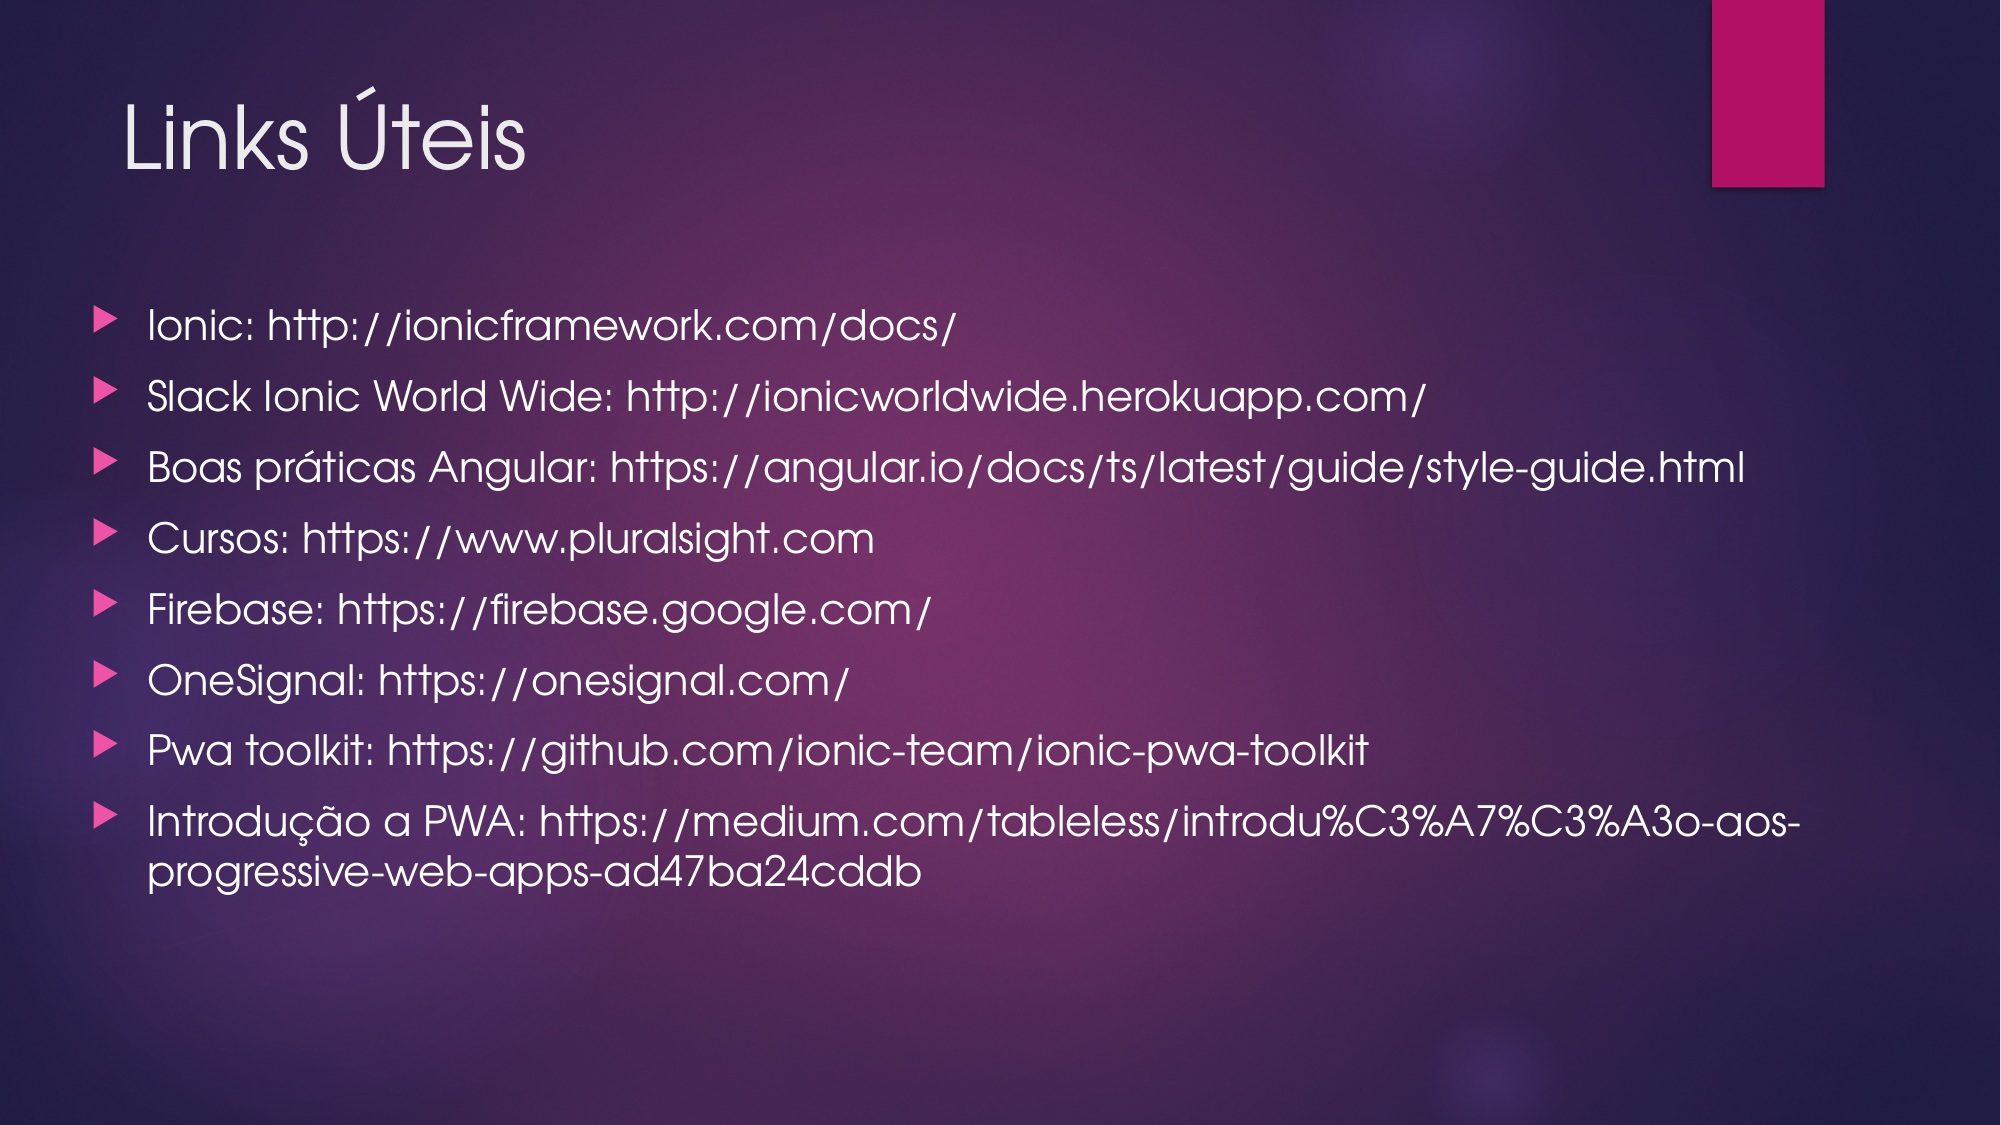

# Links Úteis
Ionic: http://ionicframework.com/docs/
Slack Ionic World Wide: http://ionicworldwide.herokuapp.com/
Boas práticas Angular: https://angular.io/docs/ts/latest/guide/style-guide.html
Cursos: https://www.pluralsight.com
Firebase: https://firebase.google.com/
OneSignal: https://onesignal.com/
Pwa toolkit: https://github.com/ionic-team/ionic-pwa-toolkit
Introdução a PWA: https://medium.com/tableless/introdu%C3%A7%C3%A3o-aos-progressive-web-apps-ad47ba24cddb